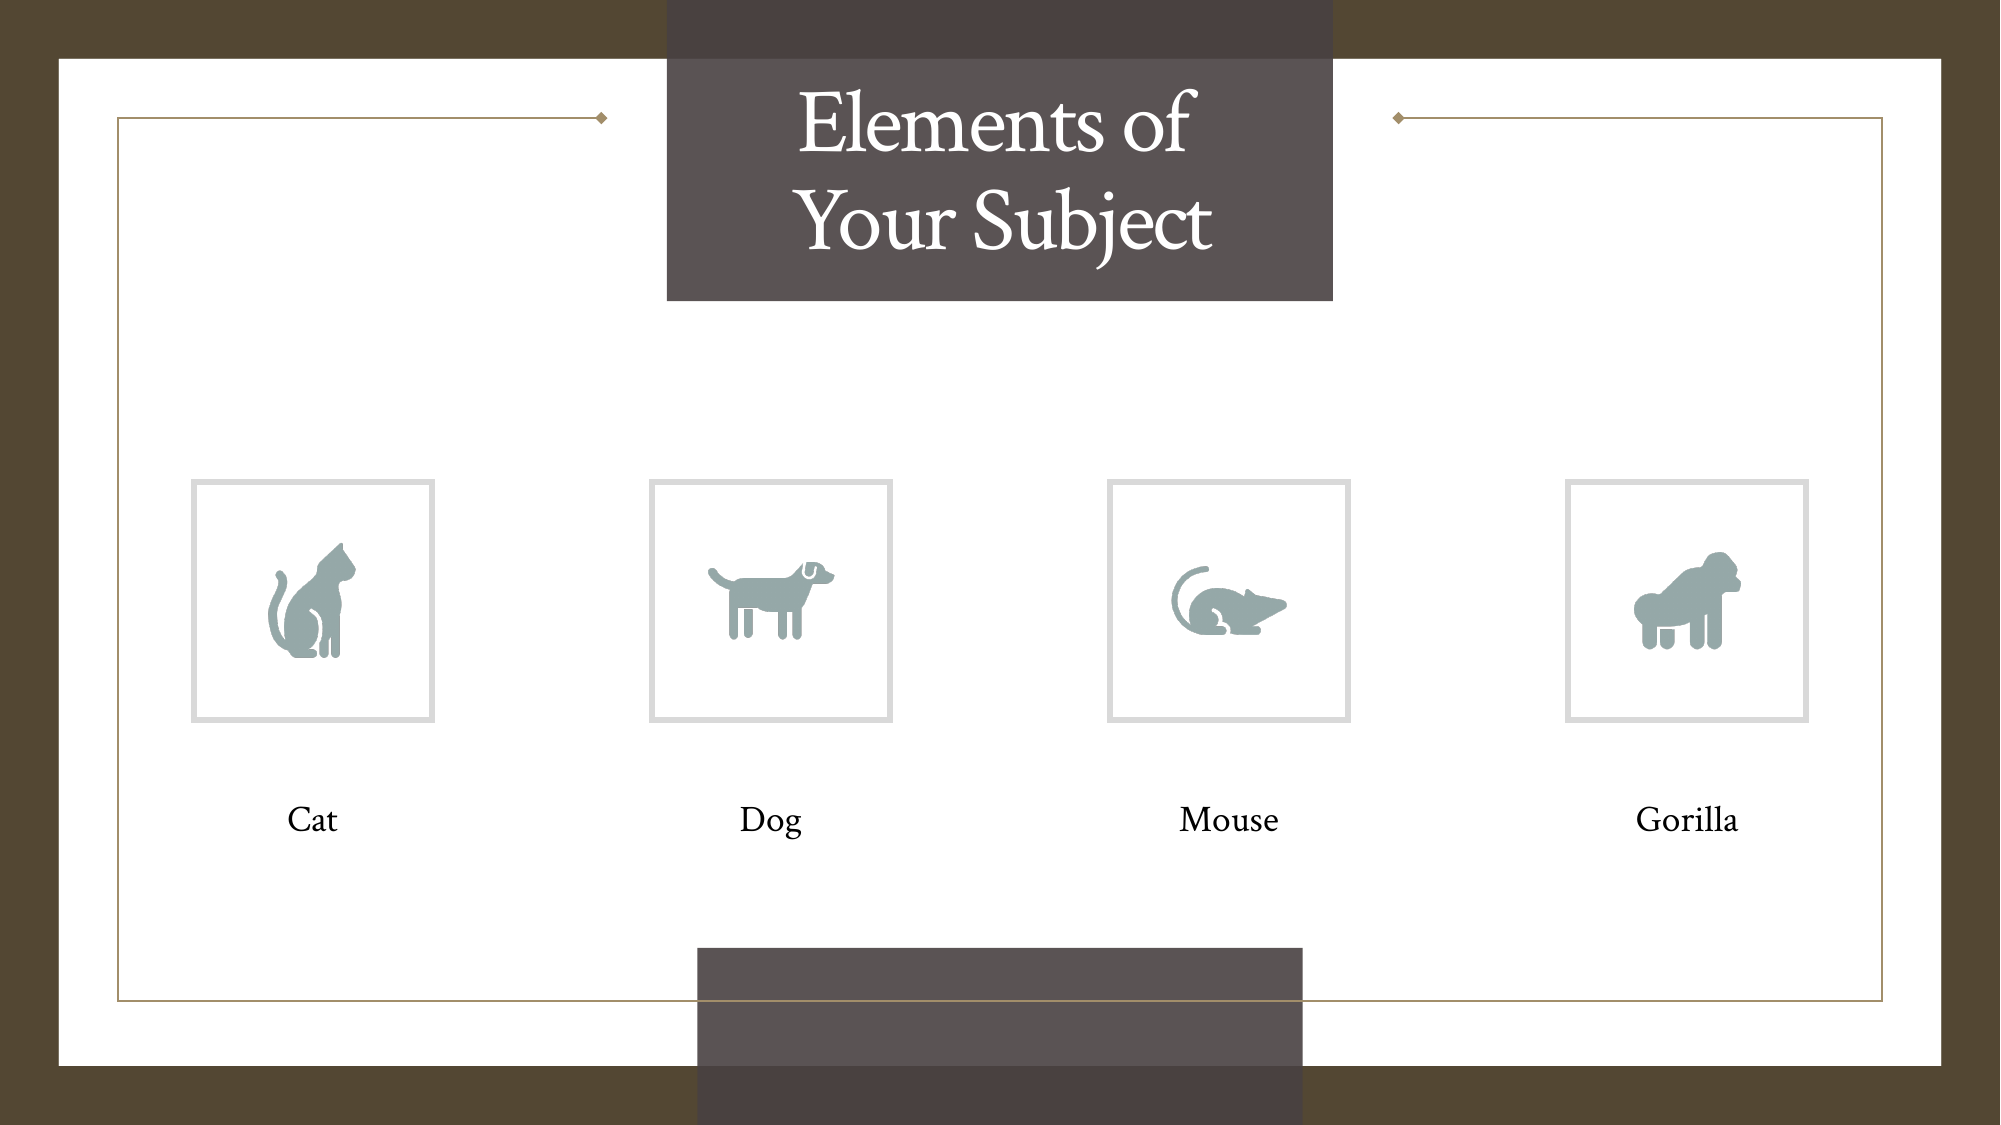

# Elements of Your Subject
Cat
Dog
Mouse
Gorilla